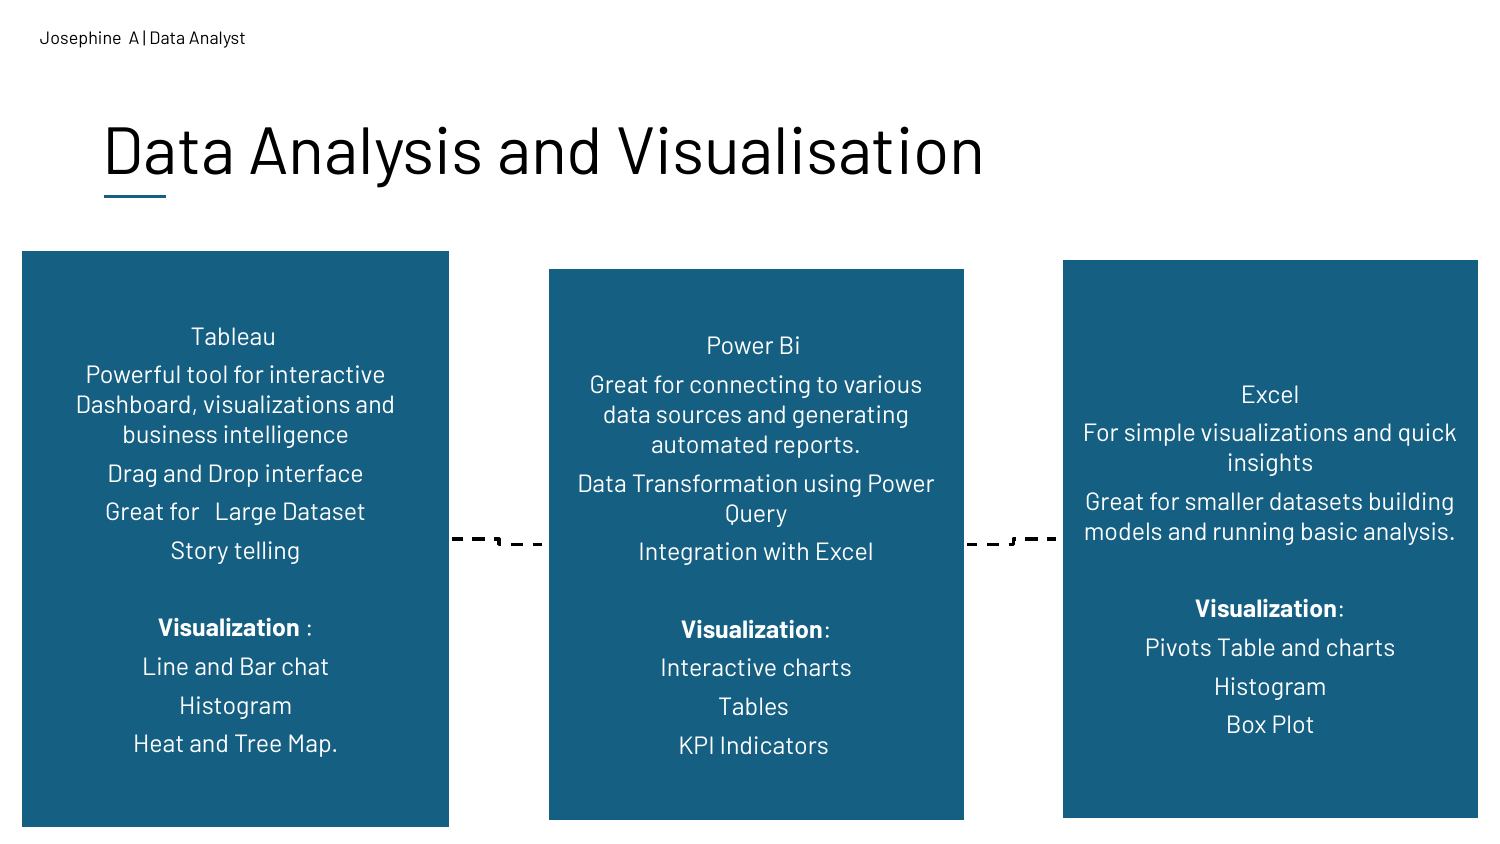

Josephine  A | Data Analyst
# Data Analysis and Visualisation ​

Tableau
Powerful tool for interactive Dashboard, visualizations and business intelligence
Drag and Drop interface
Great for   Large Dataset
Story telling

Visualization :
Line and Bar chat
Histogram
Heat and Tree Map.

Power Bi
Great for connecting to various data sources and generating automated reports.
Data Transformation using Power Query
Integration with Excel

Visualization:
Interactive charts
Tables
KPI Indicators

Excel
For simple visualizations and quick insights
Great for smaller datasets building models and running basic analysis.

Visualization:
Pivots Table and charts
Histogram
Box Plot
9